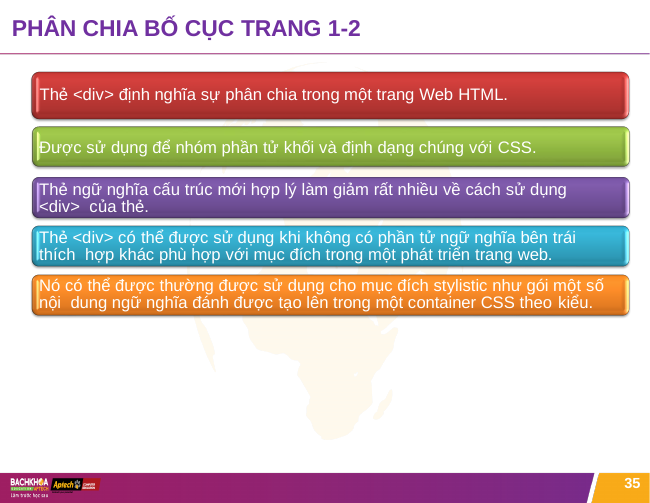

# PHÂN CHIA BỐ CỤC TRANG 1-2

Thẻ <div> định nghĩa sự phân chia trong một trang Web HTML.

Được sử dụng để nhóm phần tử khối và định dạng chúng với CSS.

Thẻ ngữ nghĩa cấu trúc mới hợp lý làm giảm rất nhiều về cách sử dụng <div>  của thẻ.
Thẻ <div> có thể được sử dụng khi không có phần tử ngữ nghĩa bên trái thích  hợp khác phù hợp với mục đích trong một phát triển trang web.
Nó có thể được thường được sử dụng cho mục đích stylistic như gói một số nội  dung ngữ nghĩa đánh được tạo lên trong một container CSS theo kiểu.

35